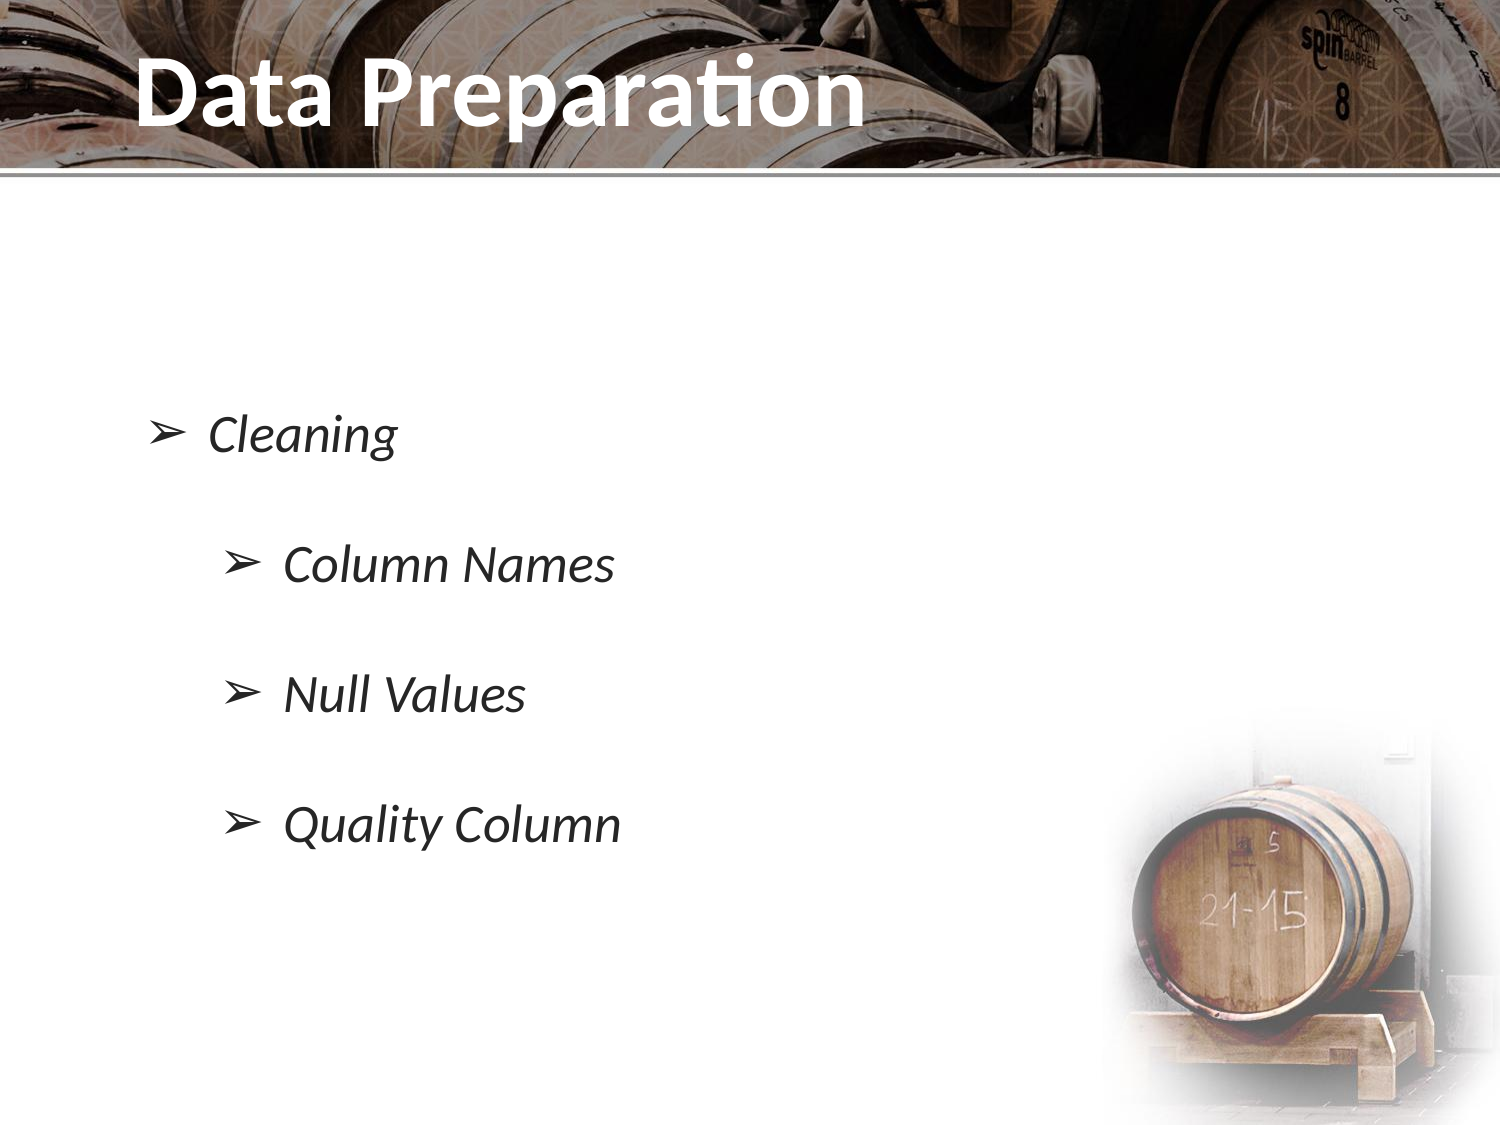

# Data Preparation
Cleaning
Column Names
Null Values
Quality Column